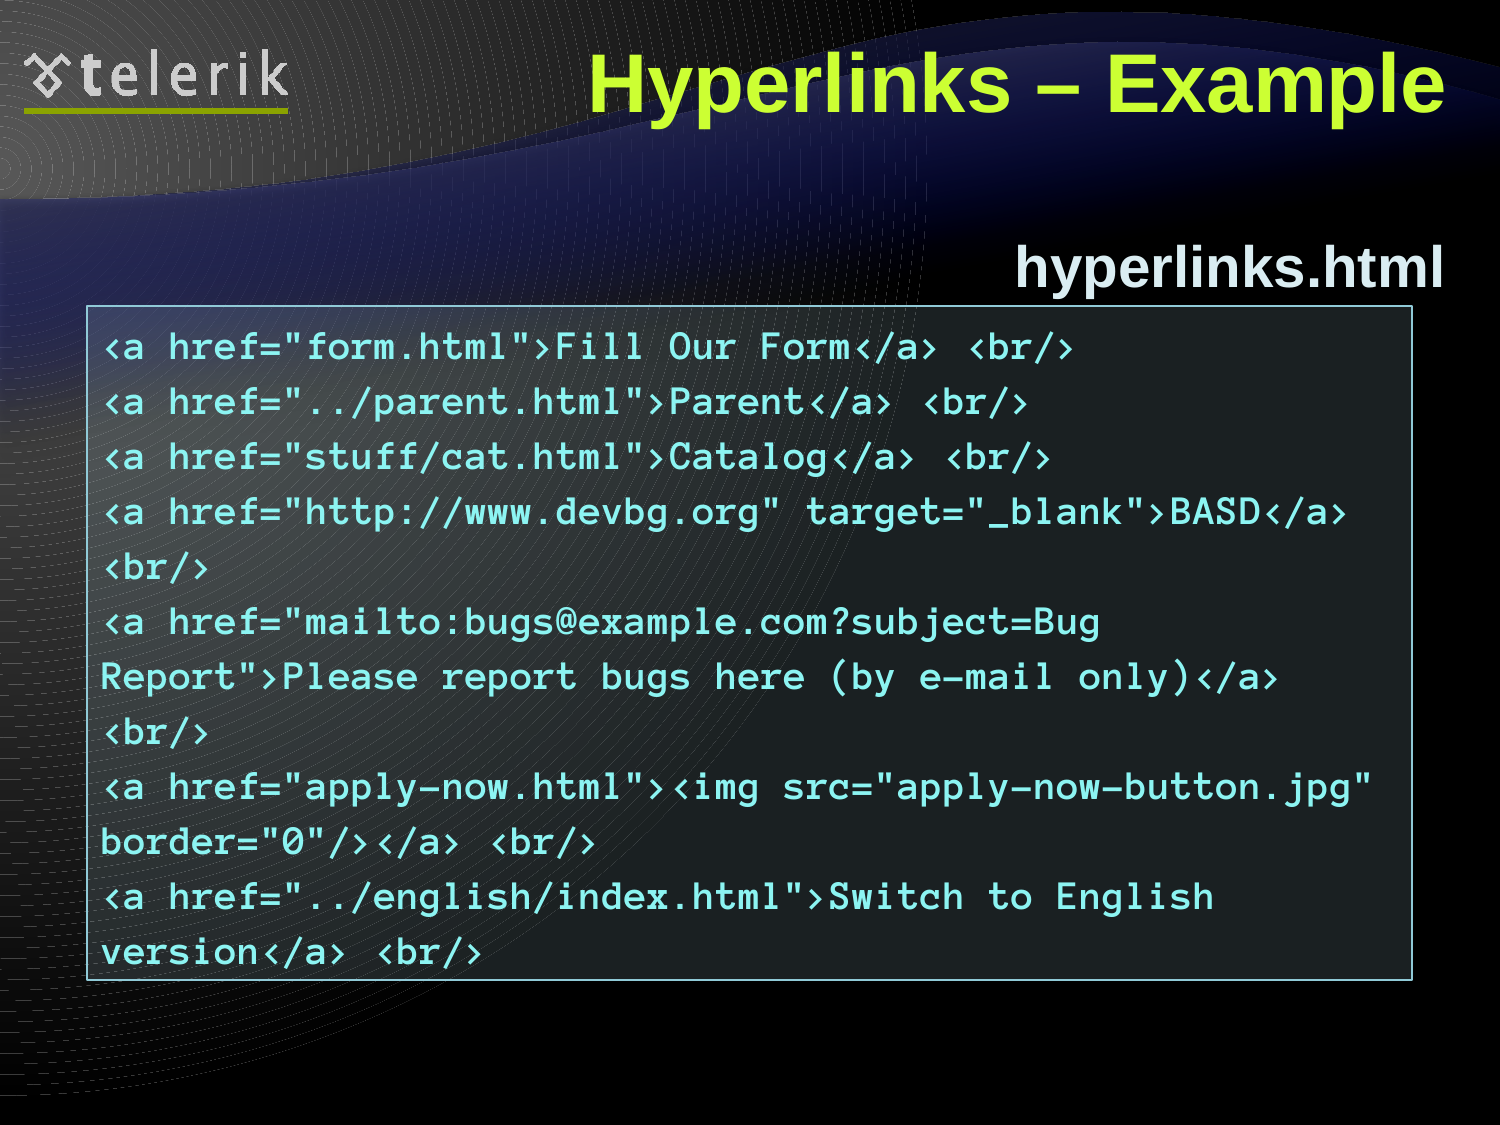

# Hyperlinks – Example
hyperlinks.html
<a href="form.html">Fill Our Form</a> <br/>
<a href="../parent.html">Parent</a> <br/>
<a href="stuff/cat.html">Catalog</a> <br/>
<a href="http://www.devbg.org" target="_blank">BASD</a> <br/>
<a href="mailto:bugs@example.com?subject=Bug Report">Please report bugs here (by e-mail only)</a> <br/>
<a href="apply-now.html"><img src="apply-now-button.jpg" border="0"/></a> <br/>
<a href="../english/index.html">Switch to English version</a> <br/>